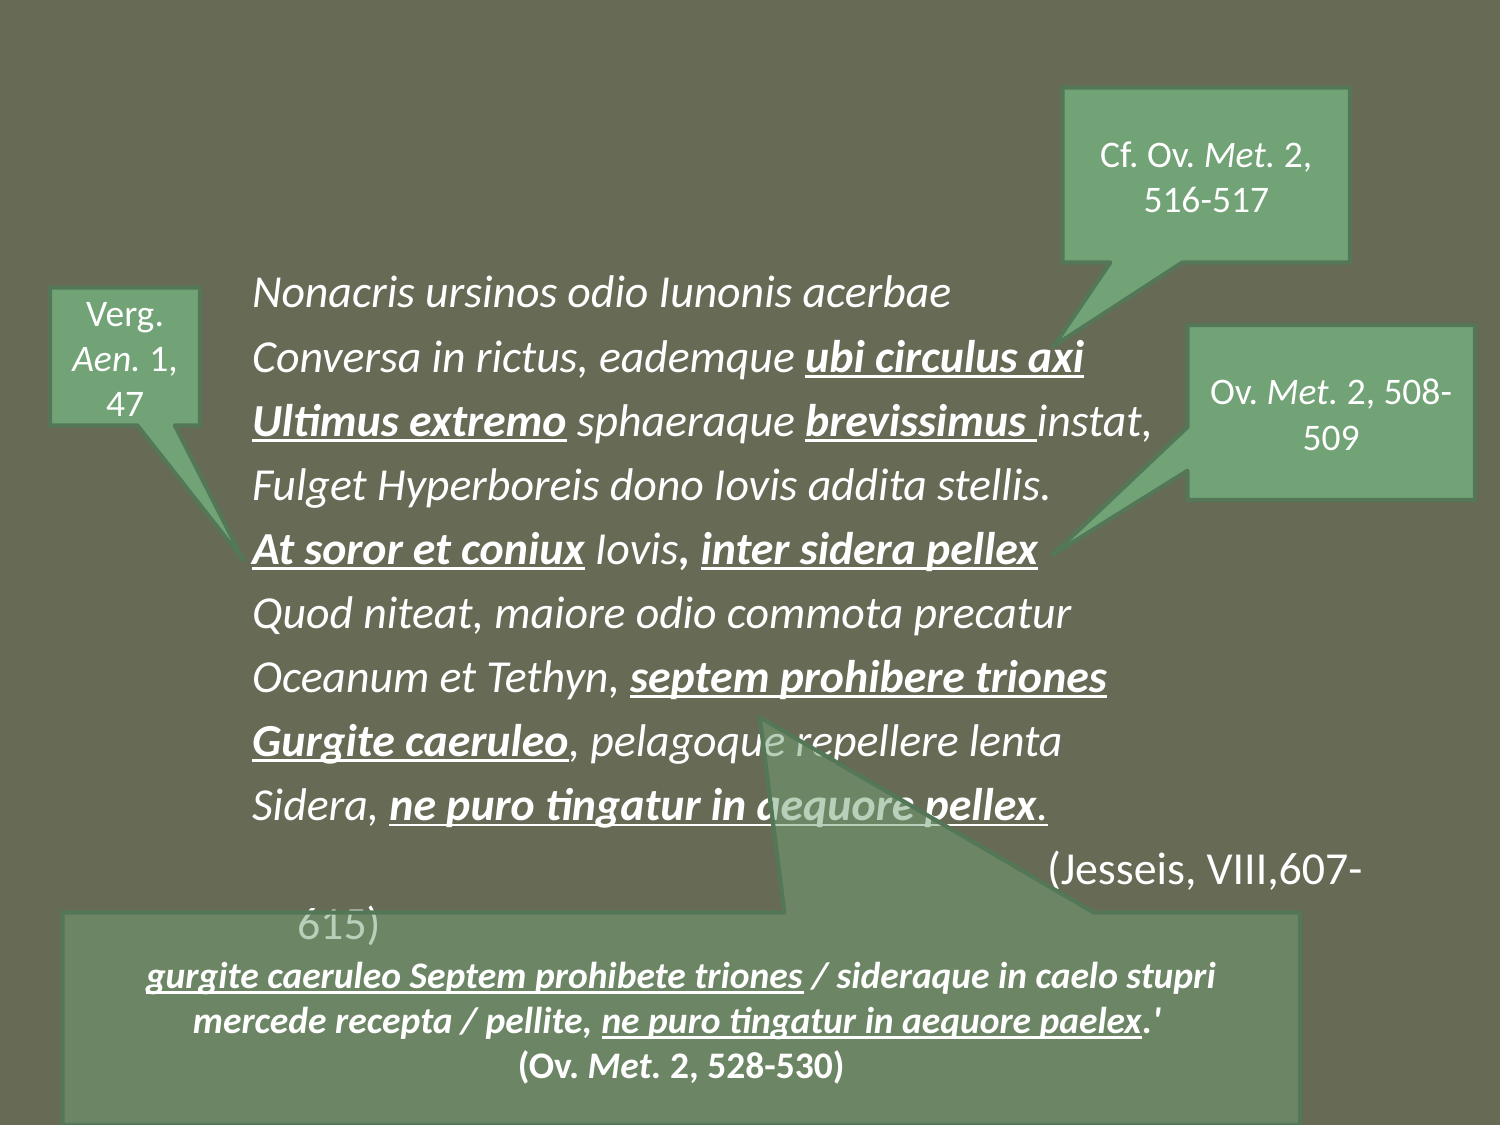

#

Nonacris ursinos odio Iunonis acerbae
Conversa in rictus, eademque ubi circulus axi
Ultimus extremo sphaeraque brevissimus instat,
Fulget Hyperboreis dono Iovis addita stellis.
At soror et coniux Iovis, inter sidera pellex
Quod niteat, maiore odio commota precatur
Oceanum et Tethyn, septem prohibere triones
Gurgite caeruleo, pelagoque repellere lenta
Sidera, ne puro tingatur in aequore pellex.
						(Jesseis, VIII,607-615)
Cf. Ov. Met. 2, 516-517
Verg. Aen. 1, 47
Ov. Met. 2, 508-509
gurgite caeruleo Septem prohibete triones / sideraque in caelo stupri mercede recepta / pellite, ne puro tingatur in aequore paelex.'
(Ov. Met. 2, 528-530)